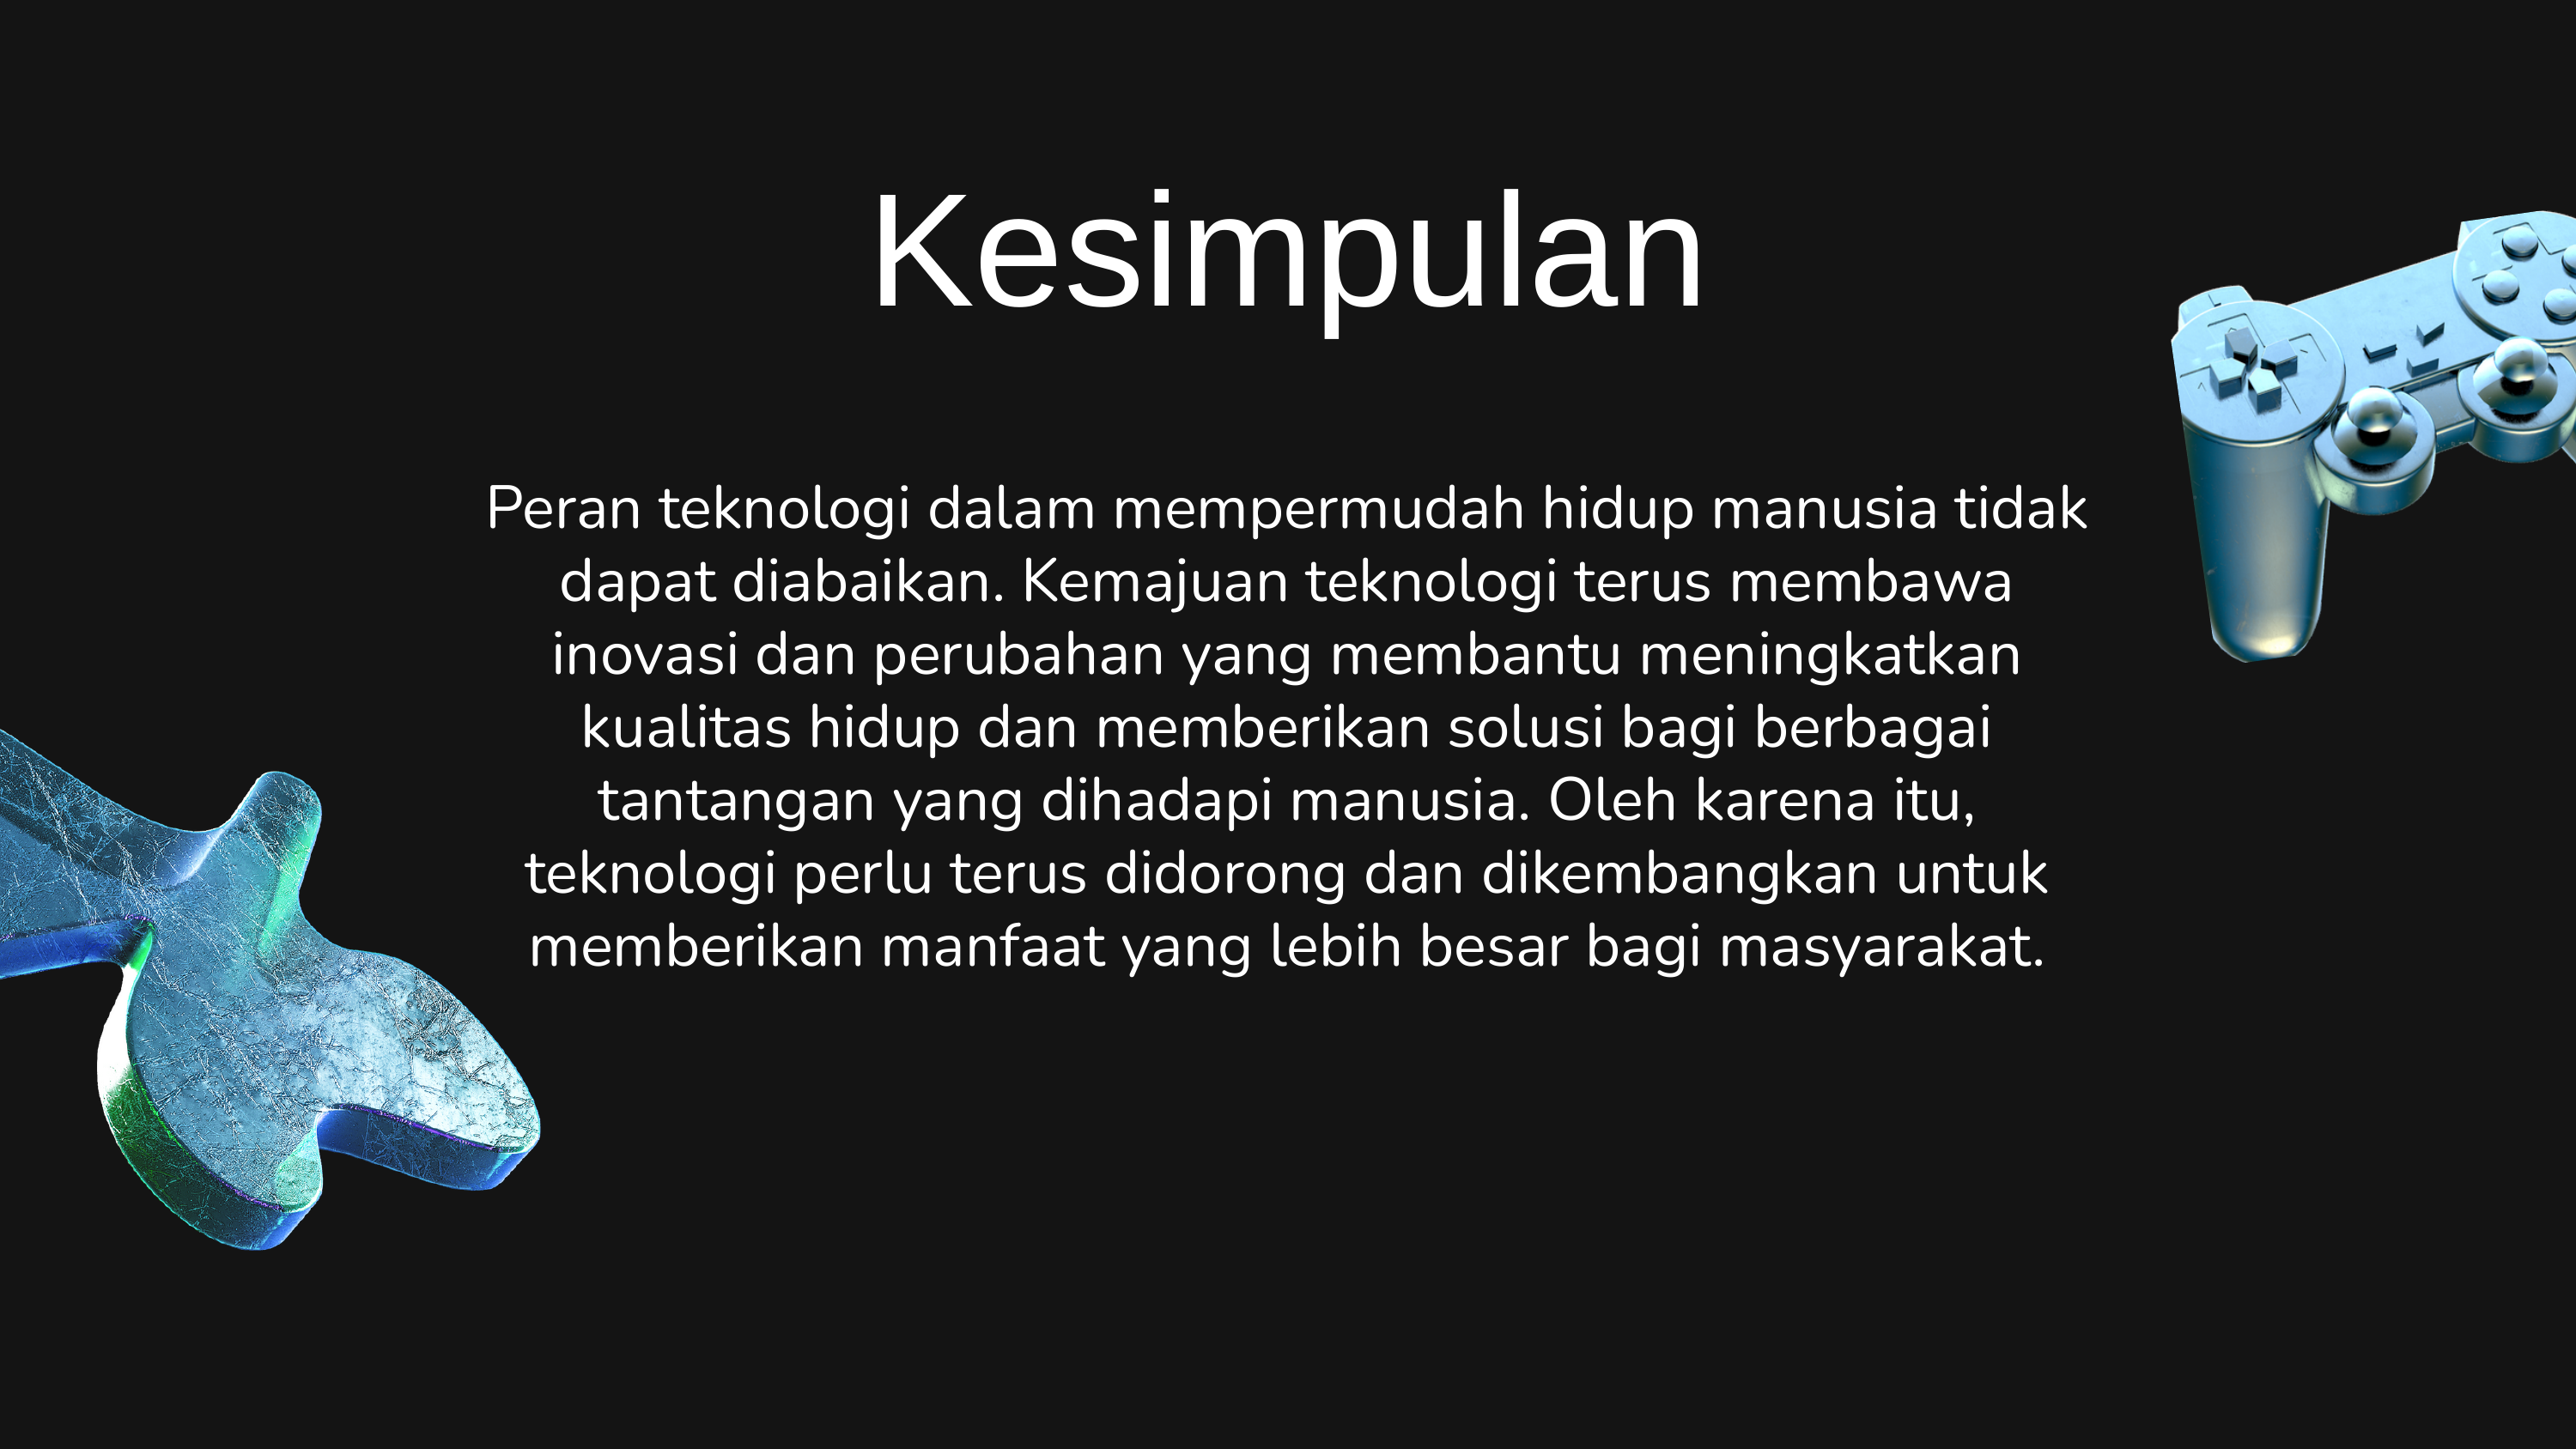

Kesimpulan

Peran teknologi dalam mempermudah hidup manusia tidak dapat diabaikan. Kemajuan teknologi terus membawa inovasi dan perubahan yang membantu meningkatkan kualitas hidup dan memberikan solusi bagi berbagai tantangan yang dihadapi manusia. Oleh karena itu, teknologi perlu terus didorong dan dikembangkan untuk memberikan manfaat yang lebih besar bagi masyarakat.